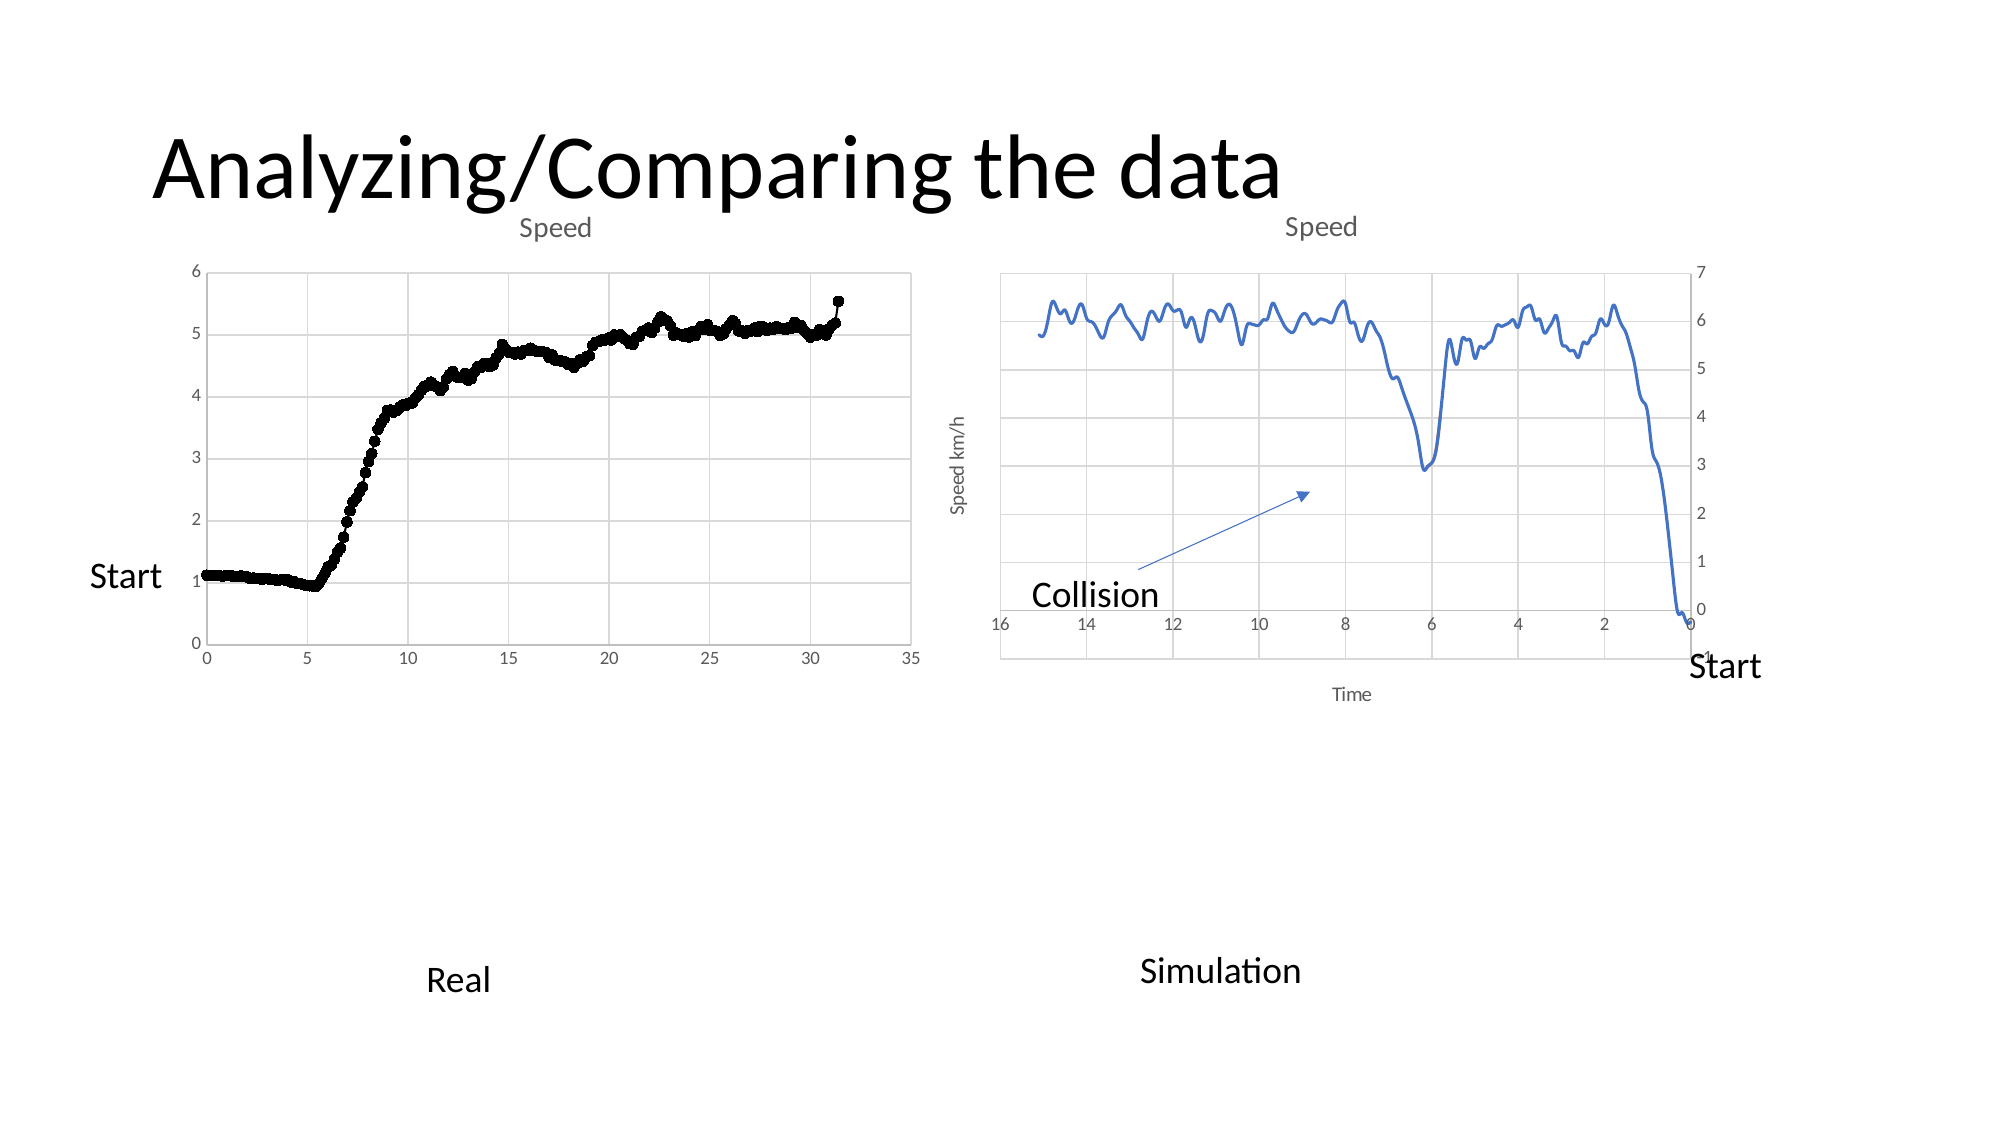

# Analyzing/Comparing the data

### Chart: Speed

| Category |  |  |
|---|---|---|

### Chart: Speed

| Category |  |
|---|---|
Start
Collision
Start
Simulation
Real